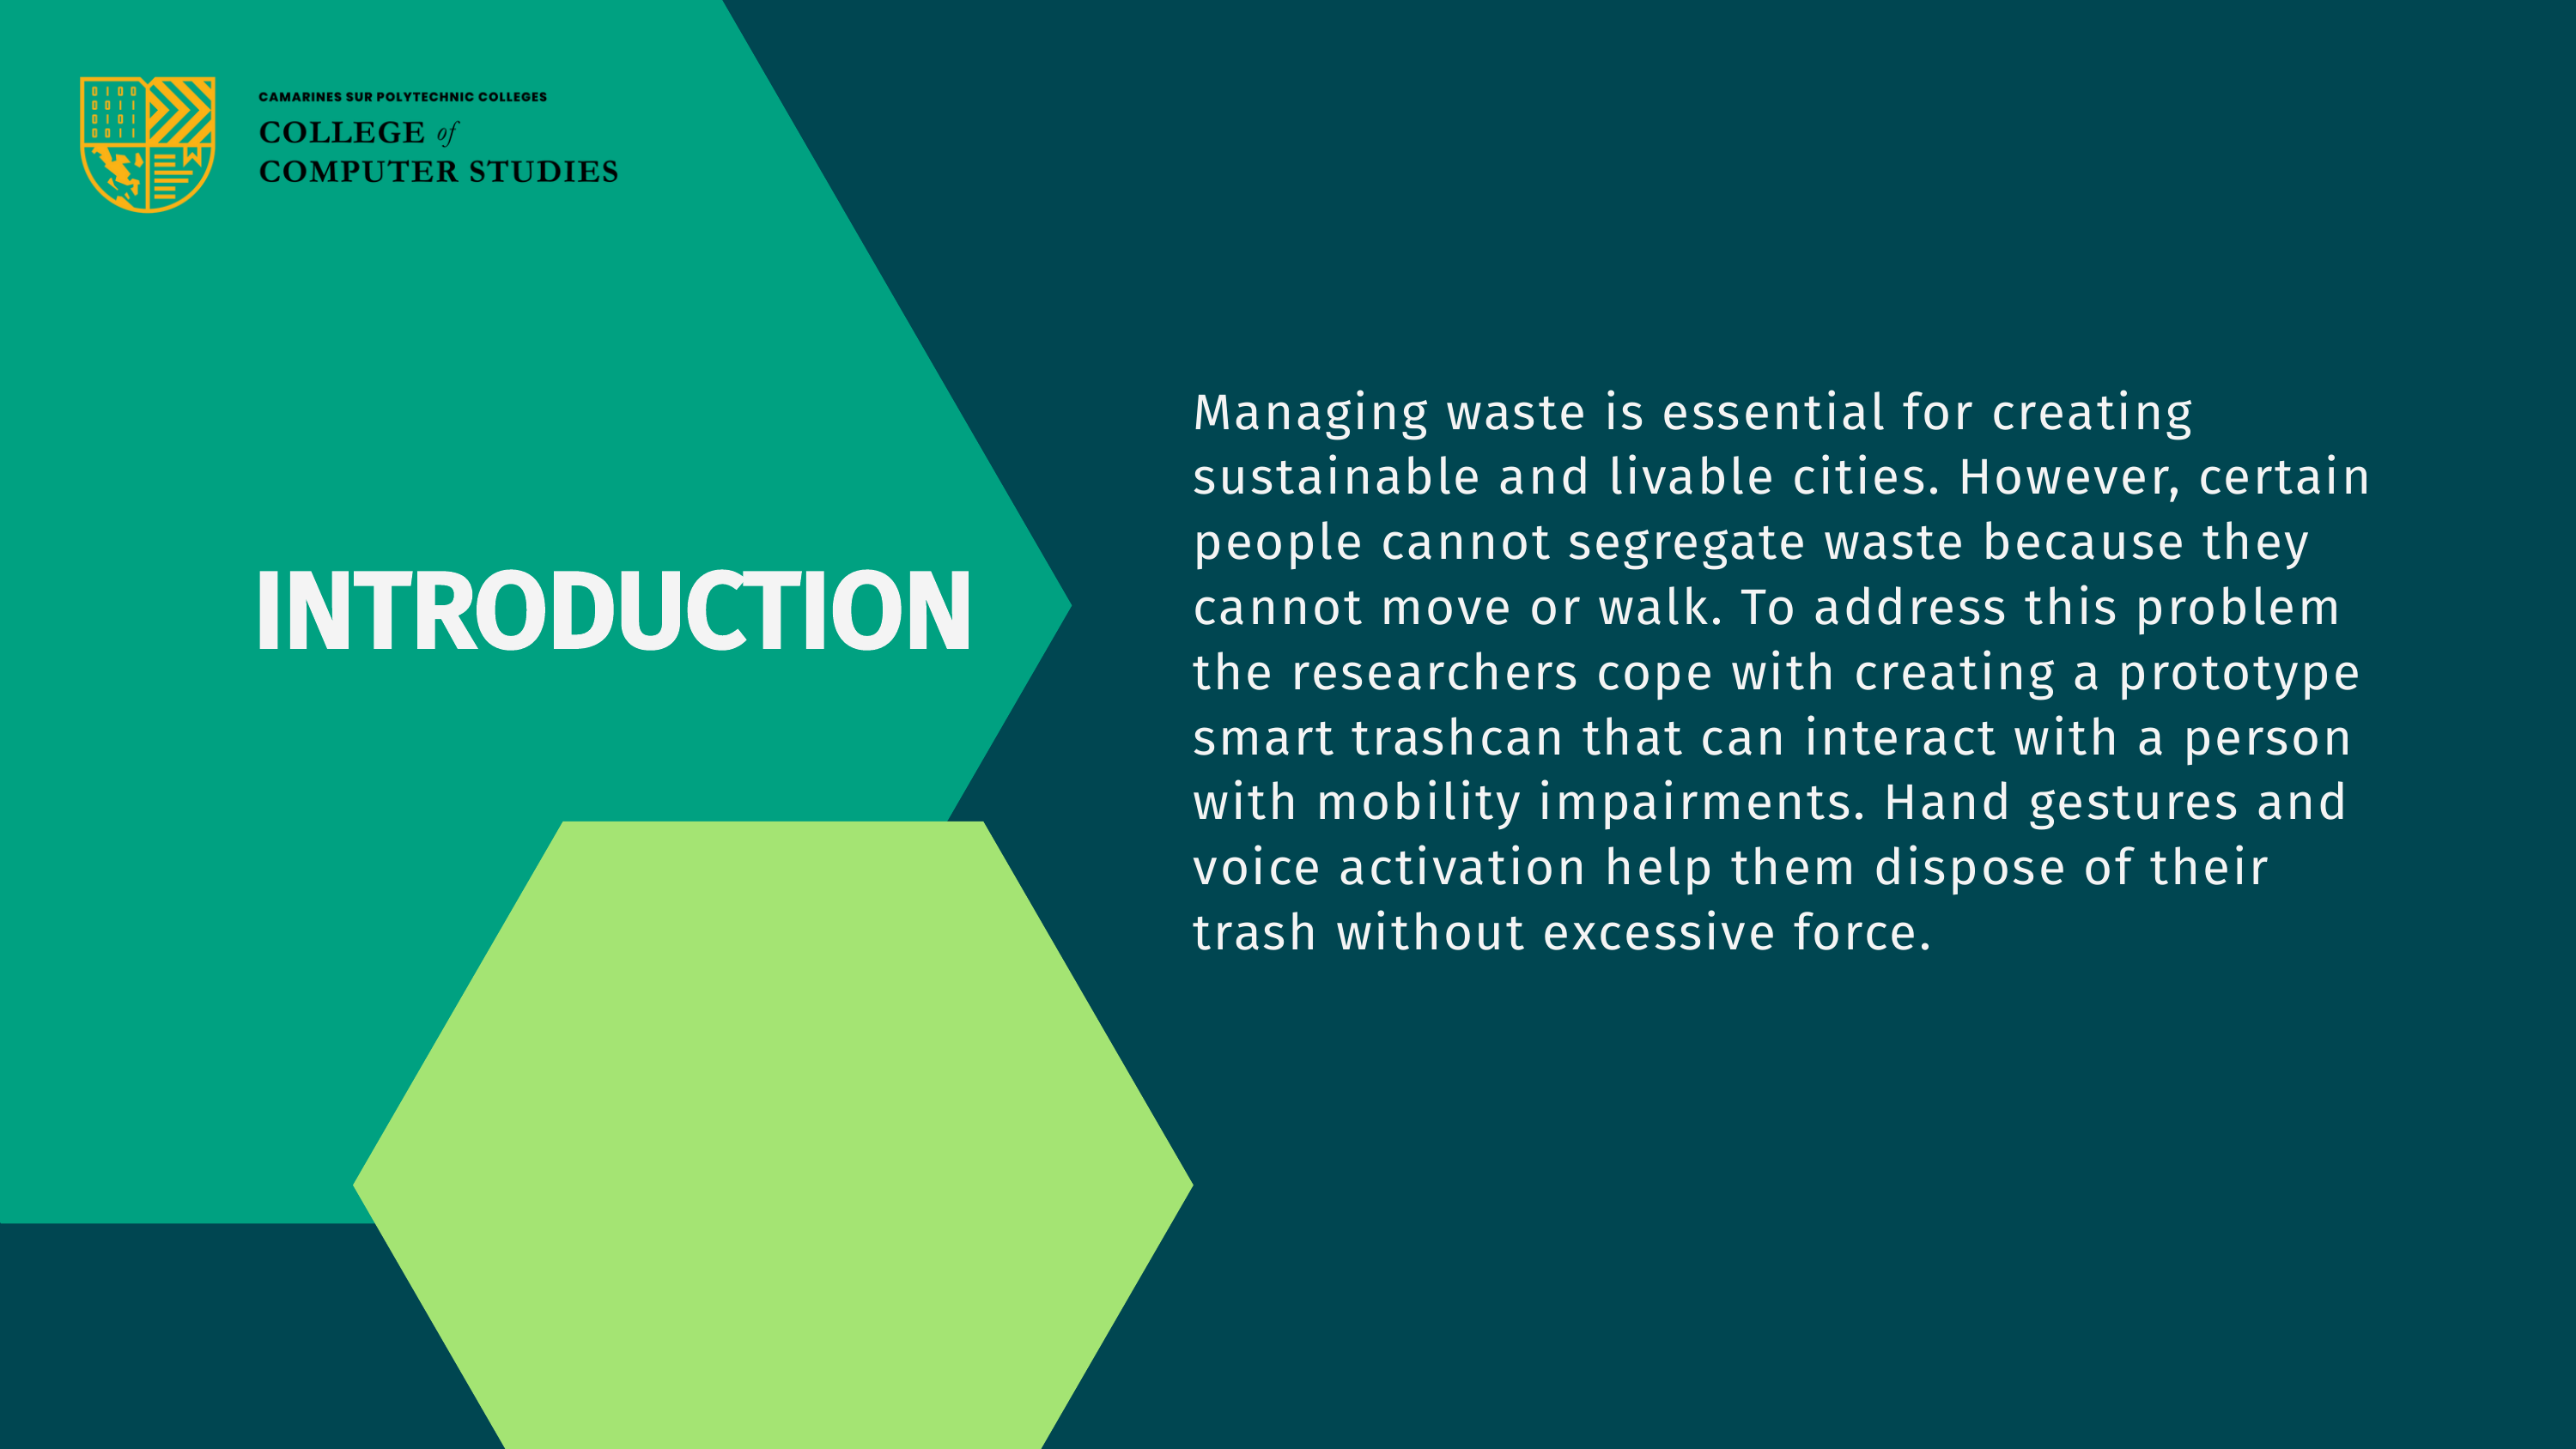

Managing waste is essential for creating sustainable and livable cities. However, certain people cannot segregate waste because they cannot move or walk. To address this problem the researchers cope with creating a prototype smart trashcan that can interact with a person with mobility impairments. Hand gestures and voice activation help them dispose of their trash without excessive force.
INTRODUCTION